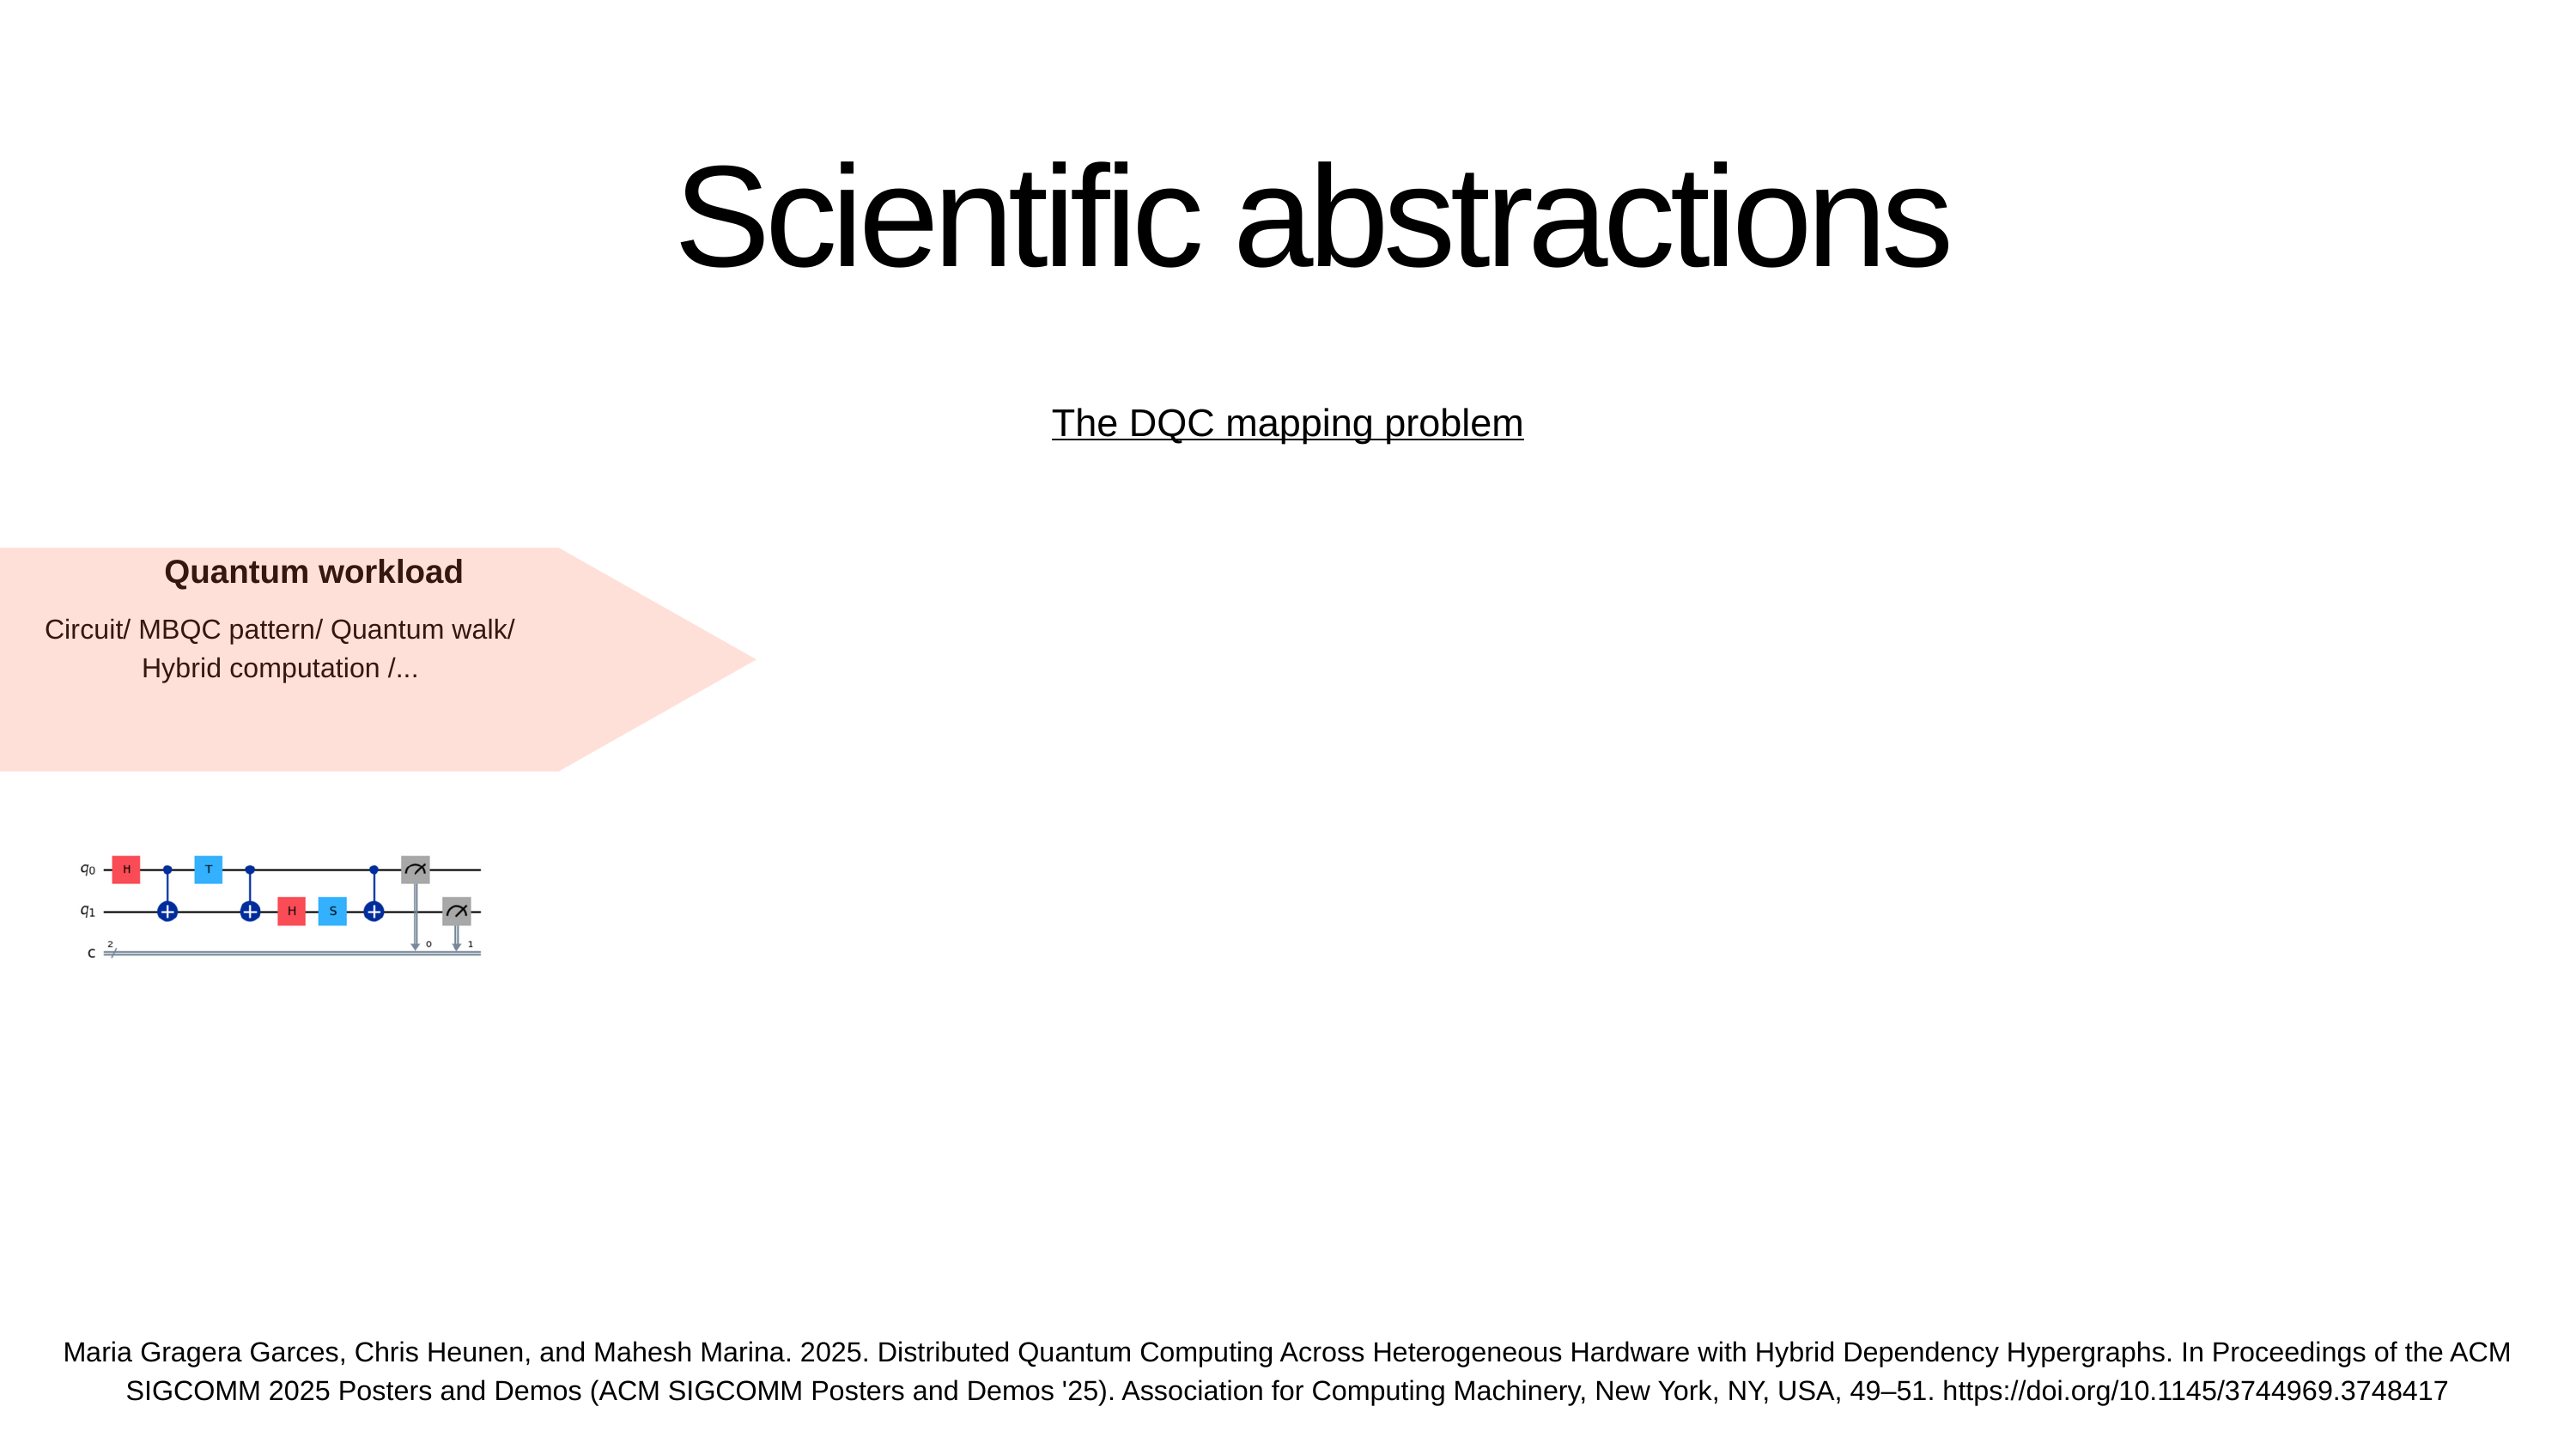

Scientific abstractions

The DQC mapping problem
Quantum workload

Circuit/ MBQC pattern/ Quantum walk/ Hybrid computation /...

Maria Gragera Garces, Chris Heunen, and Mahesh Marina. 2025. Distributed Quantum Computing Across Heterogeneous Hardware with Hybrid Dependency Hypergraphs. In Proceedings of the ACM SIGCOMM 2025 Posters and Demos (ACM SIGCOMM Posters and Demos '25). Association for Computing Machinery, New York, NY, USA, 49–51. https://doi.org/10.1145/3744969.3748417